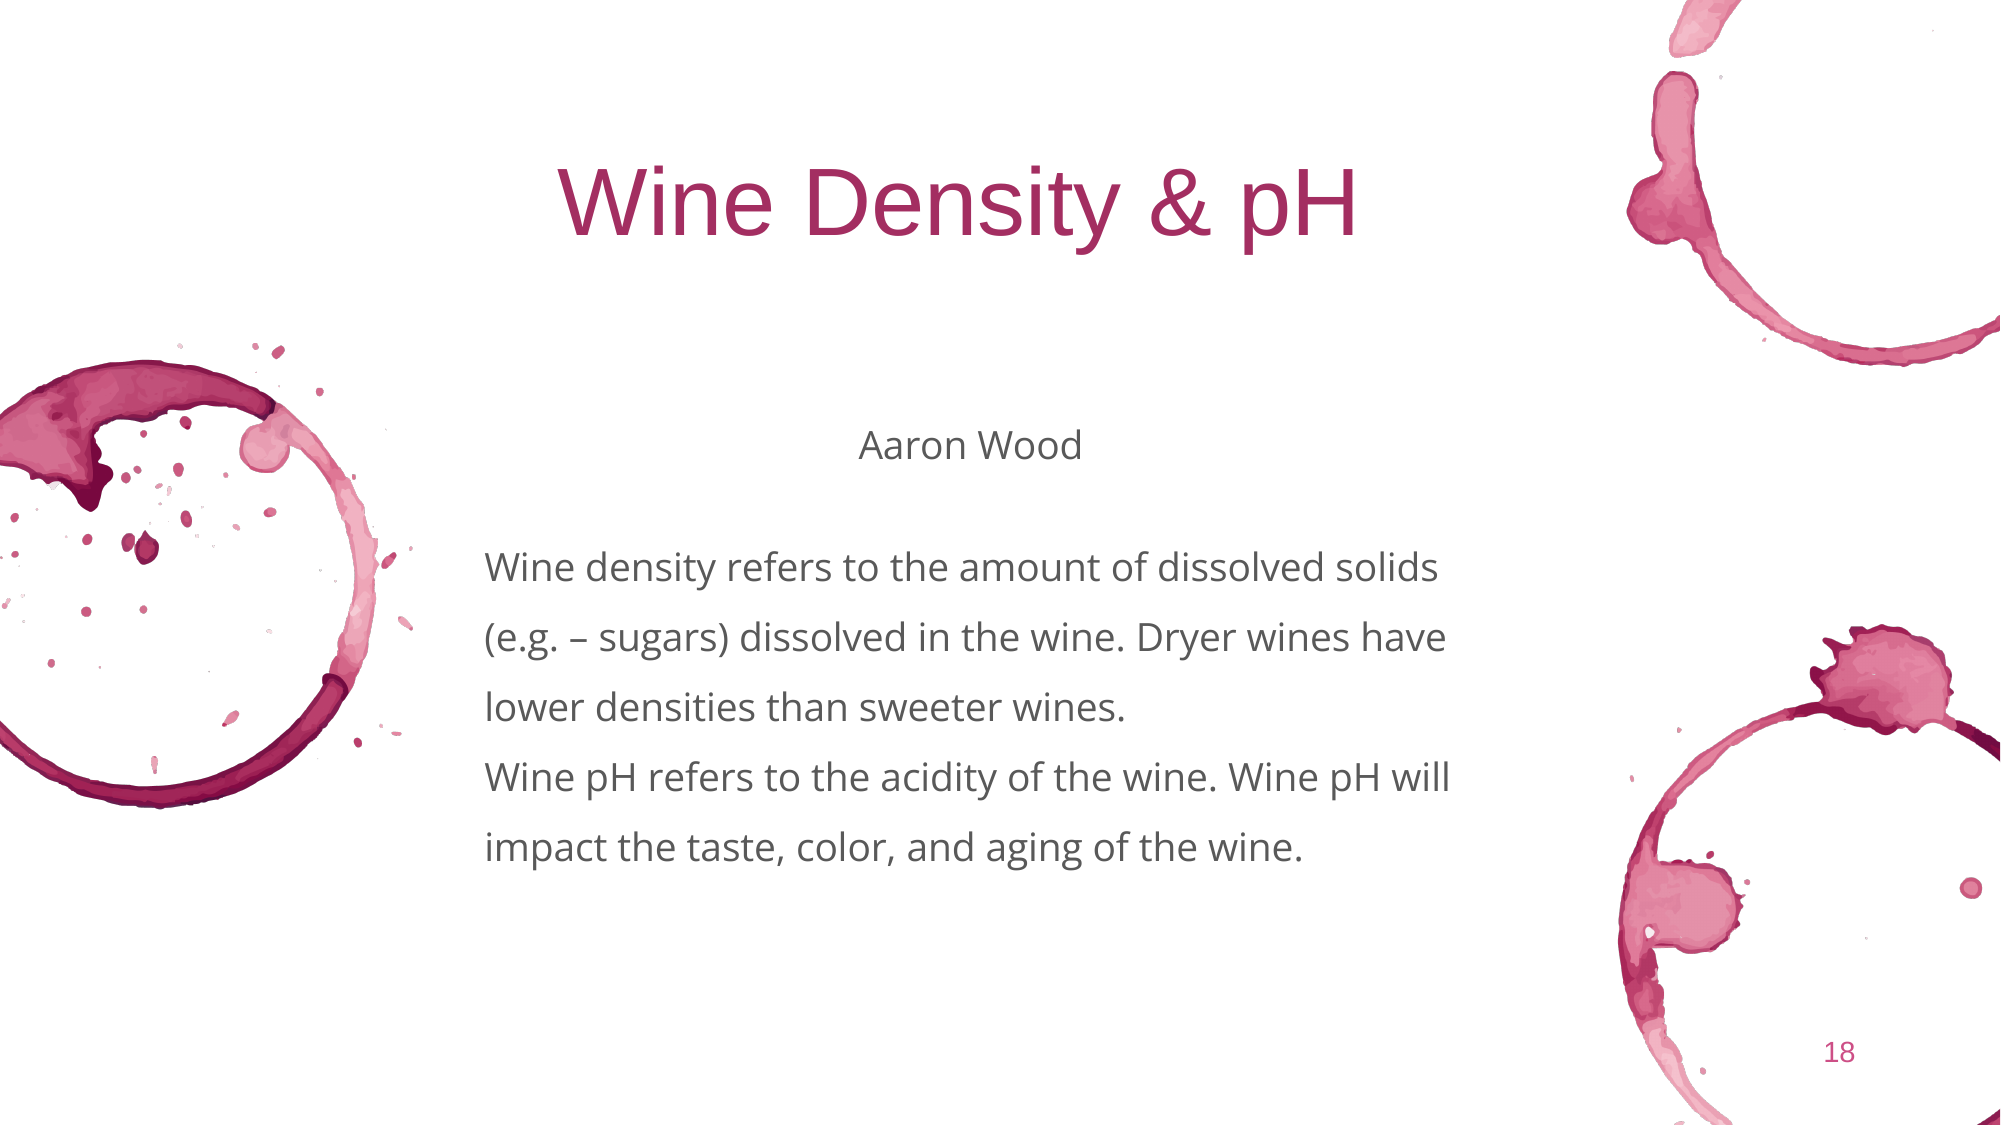

# Wine Density & pH
Aaron Wood
Wine density refers to the amount of dissolved solids (e.g. – sugars) dissolved in the wine. Dryer wines have lower densities than sweeter wines.
Wine pH refers to the acidity of the wine. Wine pH will impact the taste, color, and aging of the wine.
18